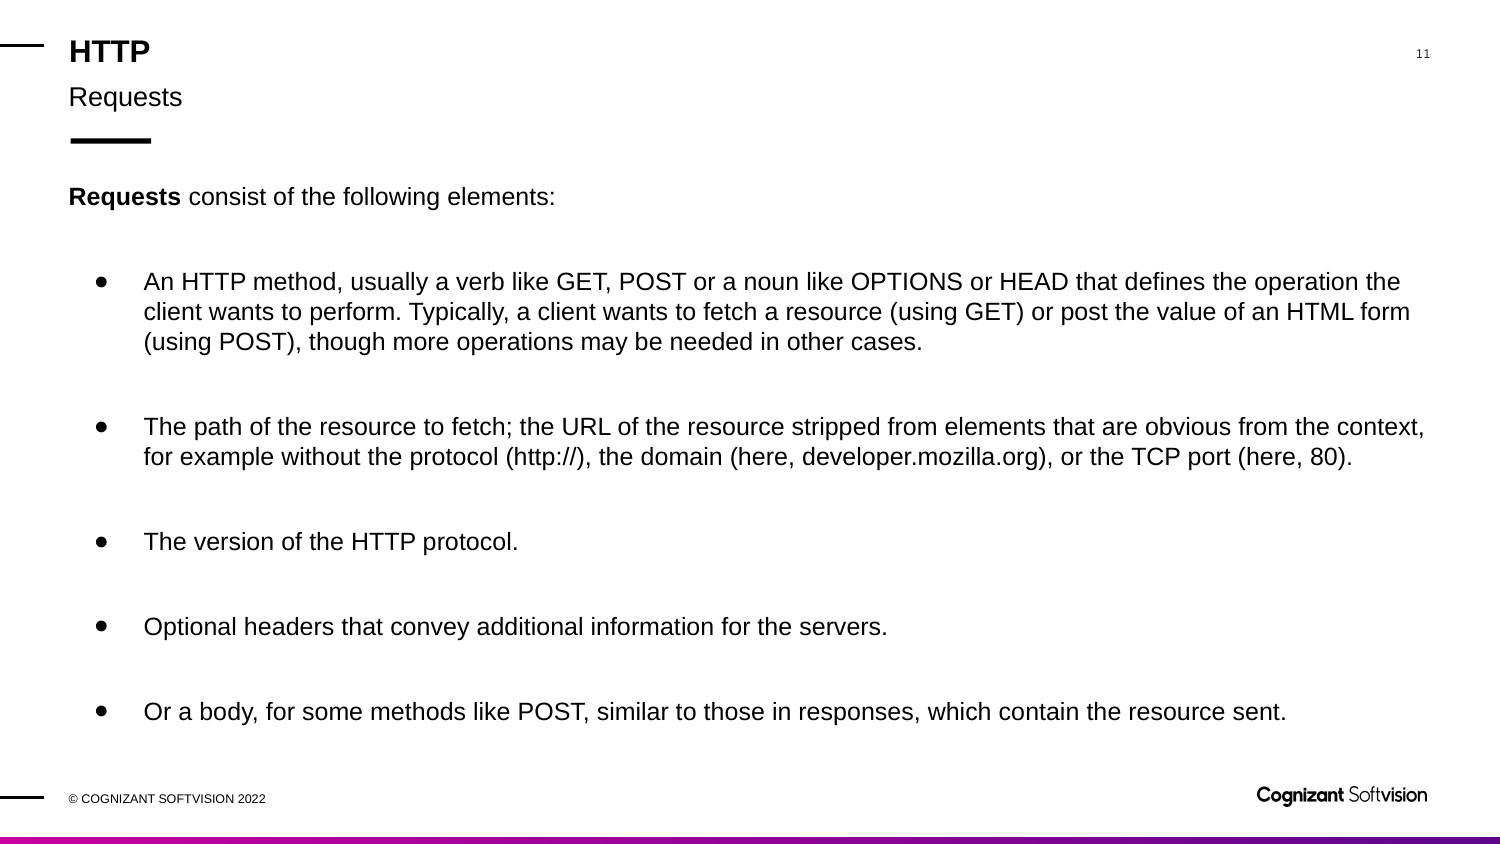

# HTTP
Requests

Requests consist of the following elements:

An HTTP method, usually a verb like GET, POST or a noun like OPTIONS or HEAD that defines the operation the client wants to perform. Typically, a client wants to fetch a resource (using GET) or post the value of an HTML form (using POST), though more operations may be needed in other cases.

The path of the resource to fetch; the URL of the resource stripped from elements that are obvious from the context, for example without the protocol (http://), the domain (here, developer.mozilla.org), or the TCP port (here, 80).

The version of the HTTP protocol.

Optional headers that convey additional information for the servers.

Or a body, for some methods like POST, similar to those in responses, which contain the resource sent.